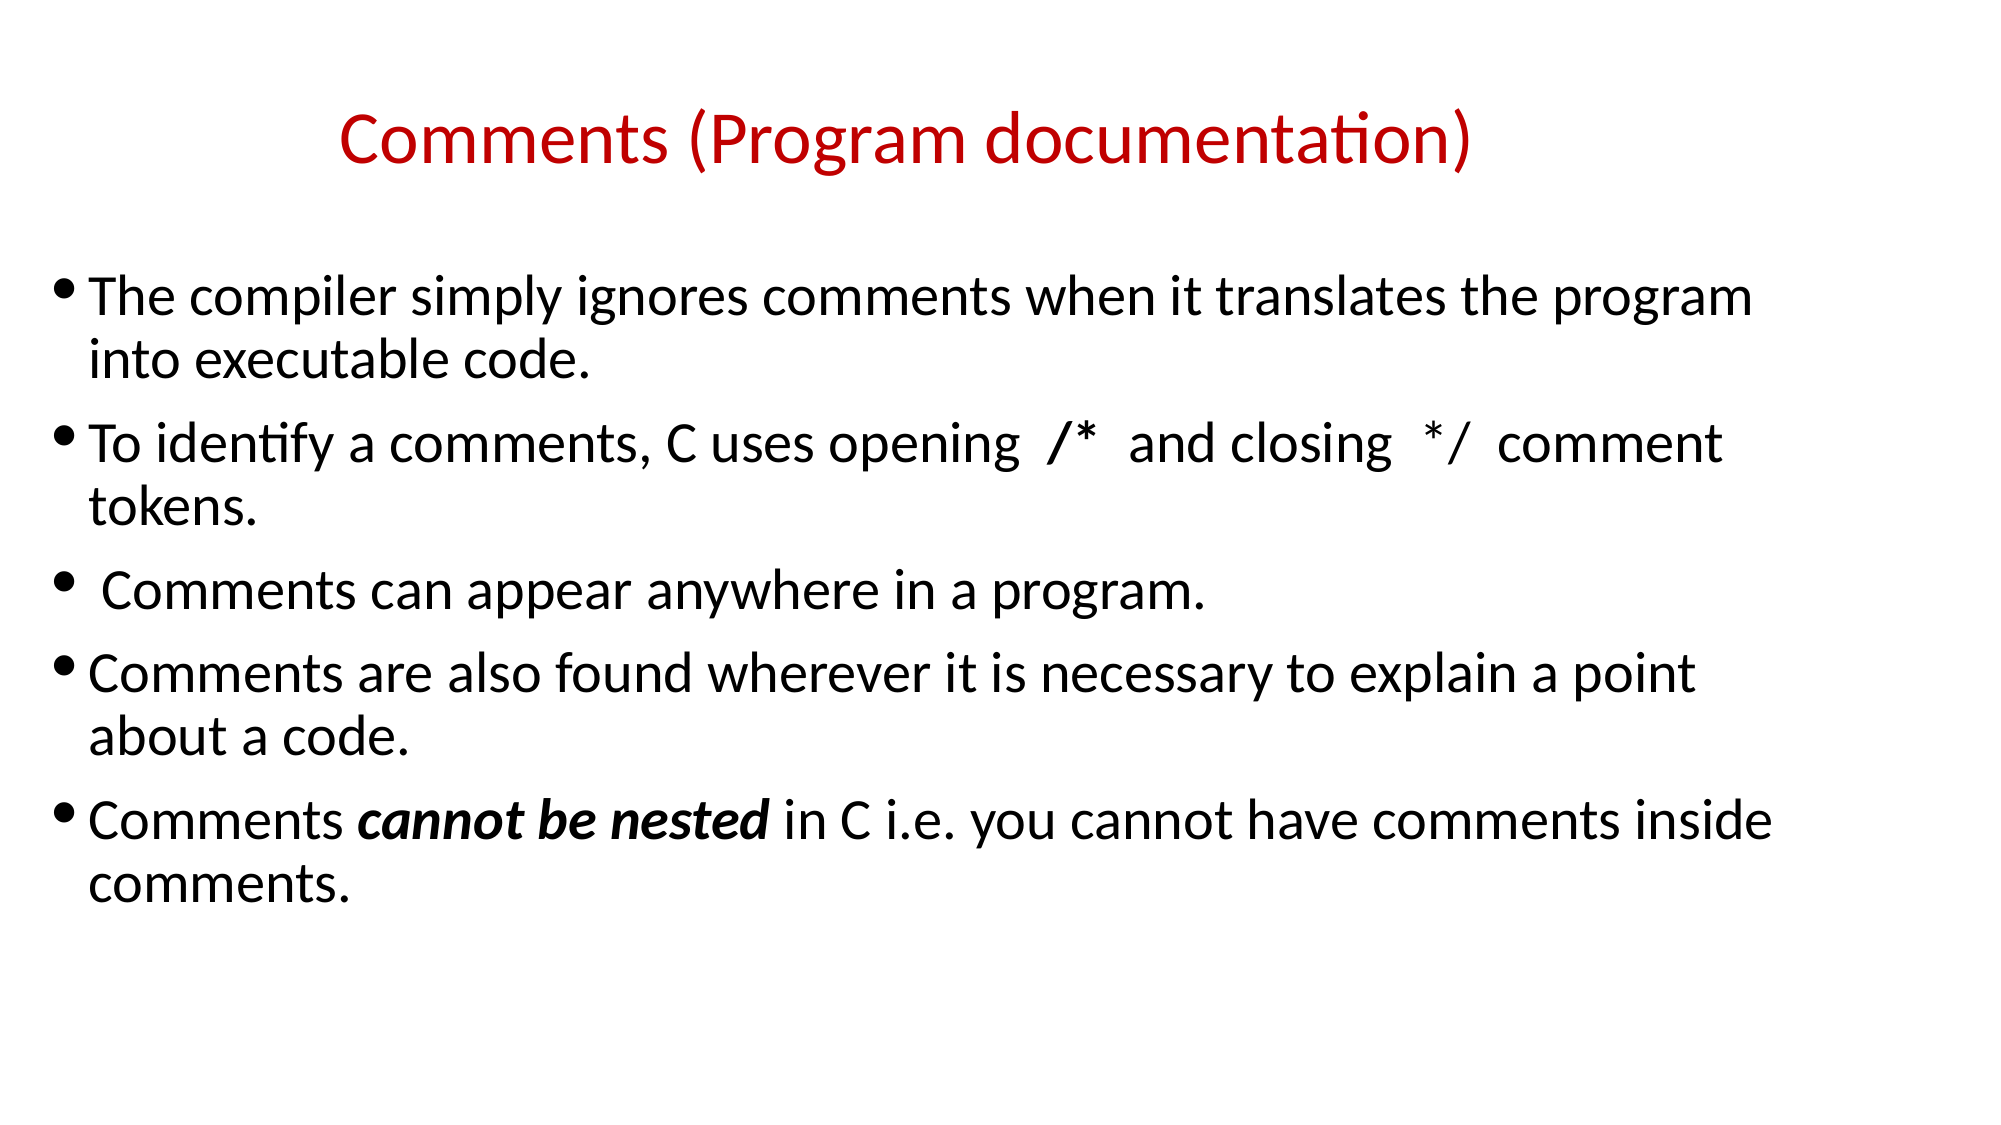

# Comments (Program documentation)
The compiler simply ignores comments when it translates the program into executable code.
To identify a comments, C uses opening  /*  and closing  */  comment tokens.
 Comments can appear anywhere in a program.
Comments are also found wherever it is necessary to explain a point about a code.
Comments cannot be nested in C i.e. you cannot have comments inside comments.